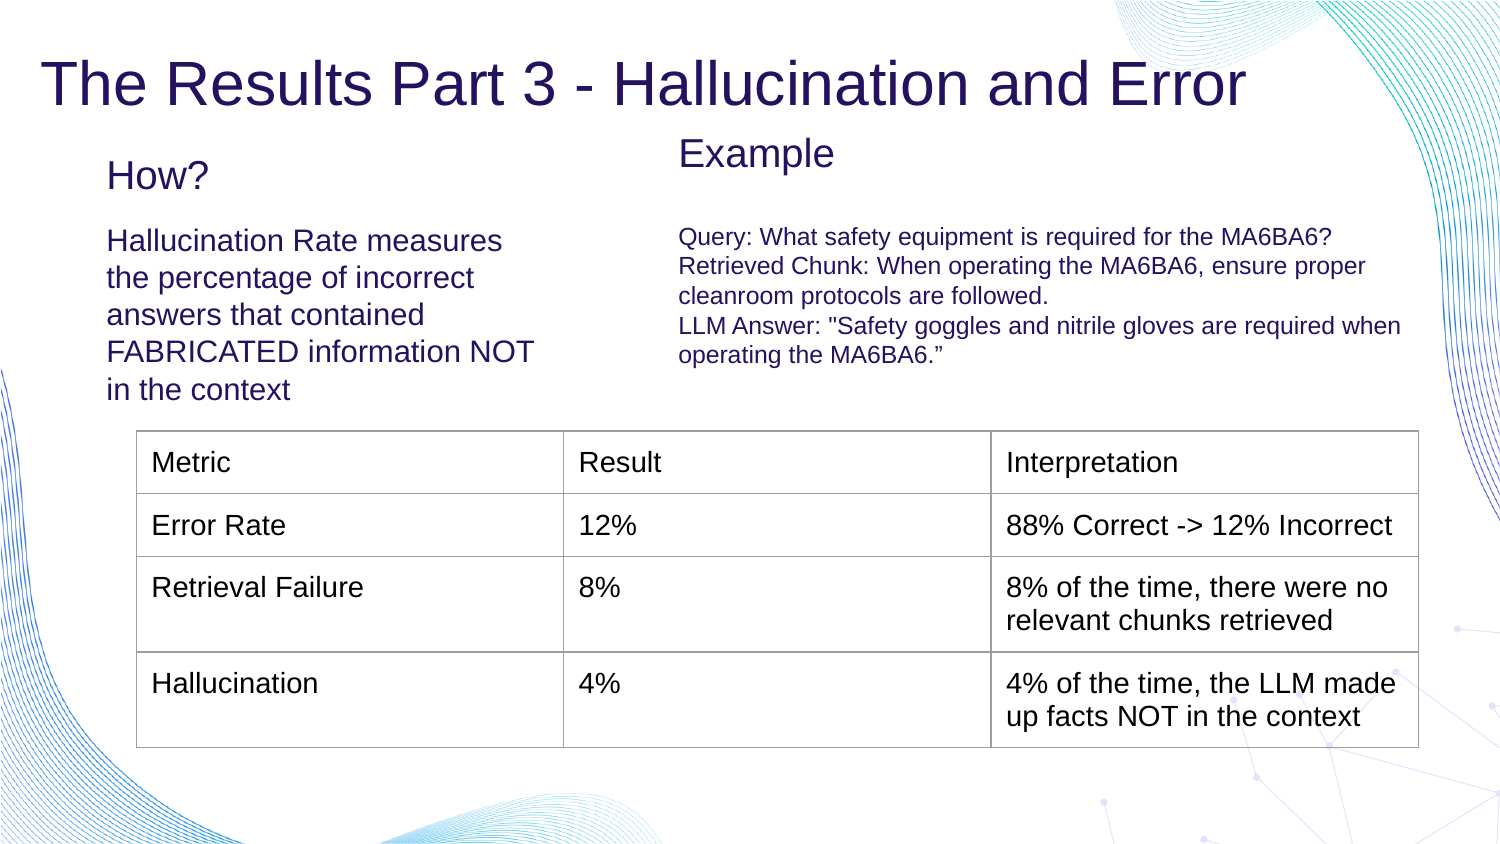

# The Results Part 3 - Hallucination and Error
Example
How?
Hallucination Rate measures the percentage of incorrect answers that contained FABRICATED information NOT in the context

Query: What safety equipment is required for the MA6BA6?
Retrieved Chunk: When operating the MA6BA6, ensure proper cleanroom protocols are followed.
LLM Answer: "Safety goggles and nitrile gloves are required when operating the MA6BA6.”

| Metric | Result | Interpretation |
| --- | --- | --- |
| Error Rate | 12% | 88% Correct -> 12% Incorrect |
| Retrieval Failure | 8% | 8% of the time, there were no relevant chunks retrieved |
| Hallucination | 4% | 4% of the time, the LLM made up facts NOT in the context |